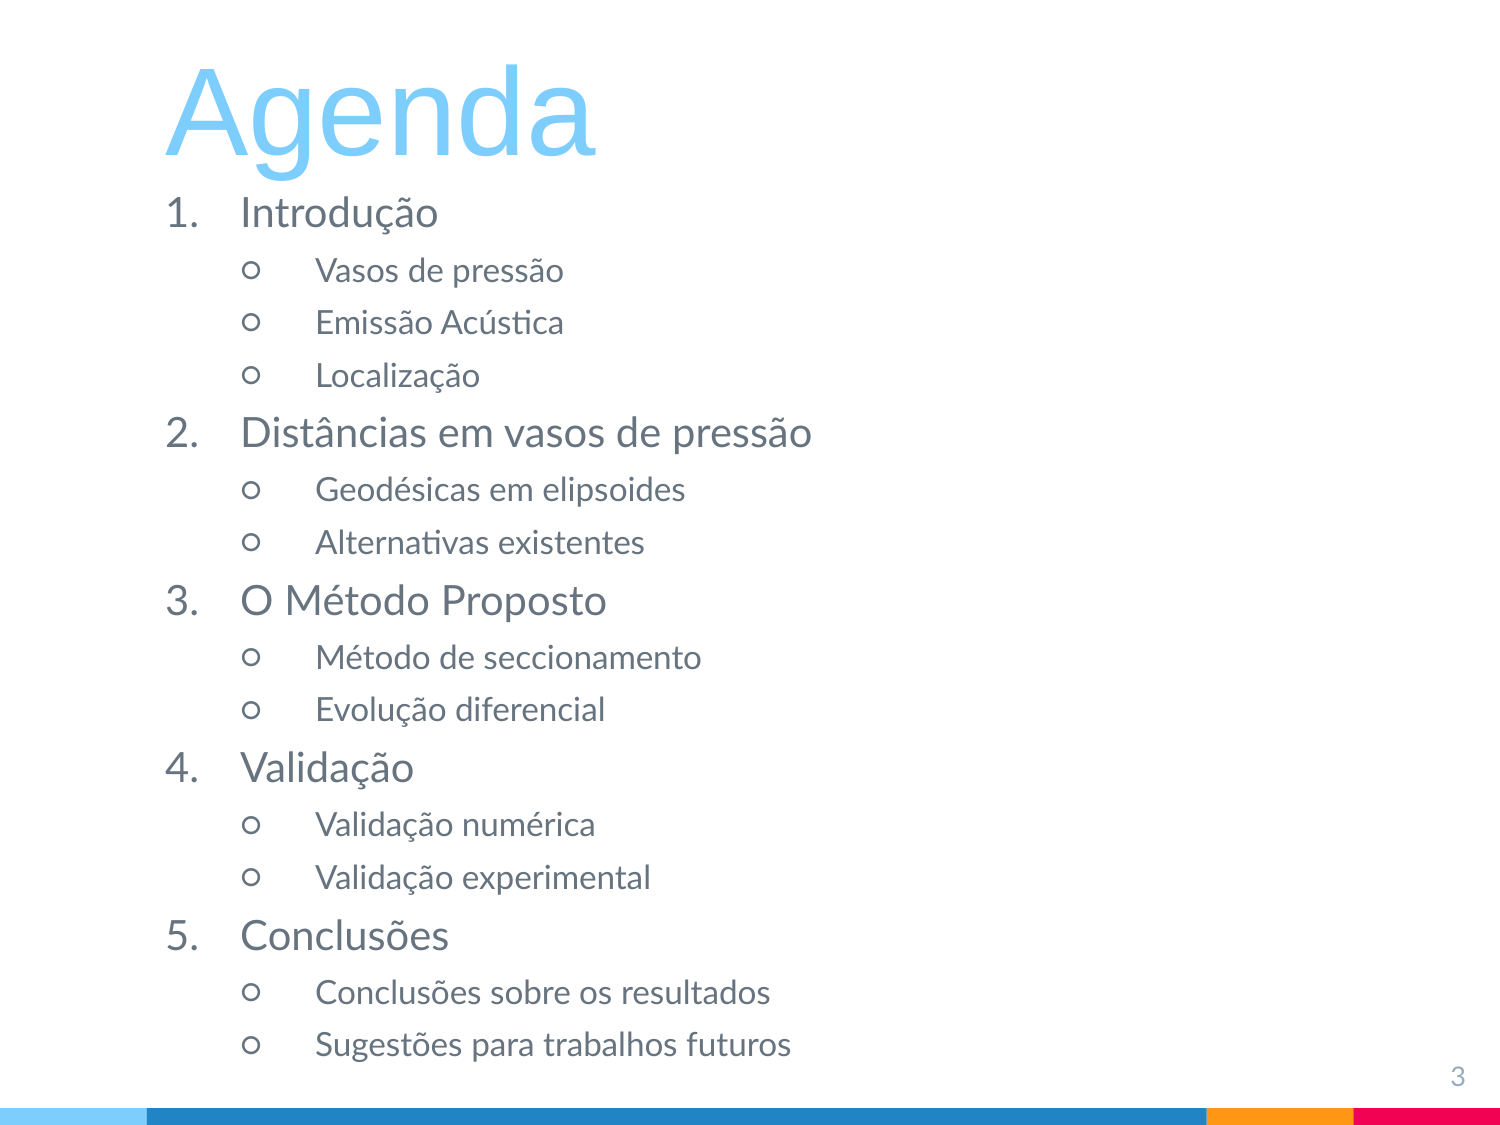

Agenda
Introdução
Vasos de pressão
Emissão Acústica
Localização
Distâncias em vasos de pressão
Geodésicas em elipsoides
Alternativas existentes
O Método Proposto
Método de seccionamento
Evolução diferencial
Validação
Validação numérica
Validação experimental
Conclusões
Conclusões sobre os resultados
Sugestões para trabalhos futuros

3